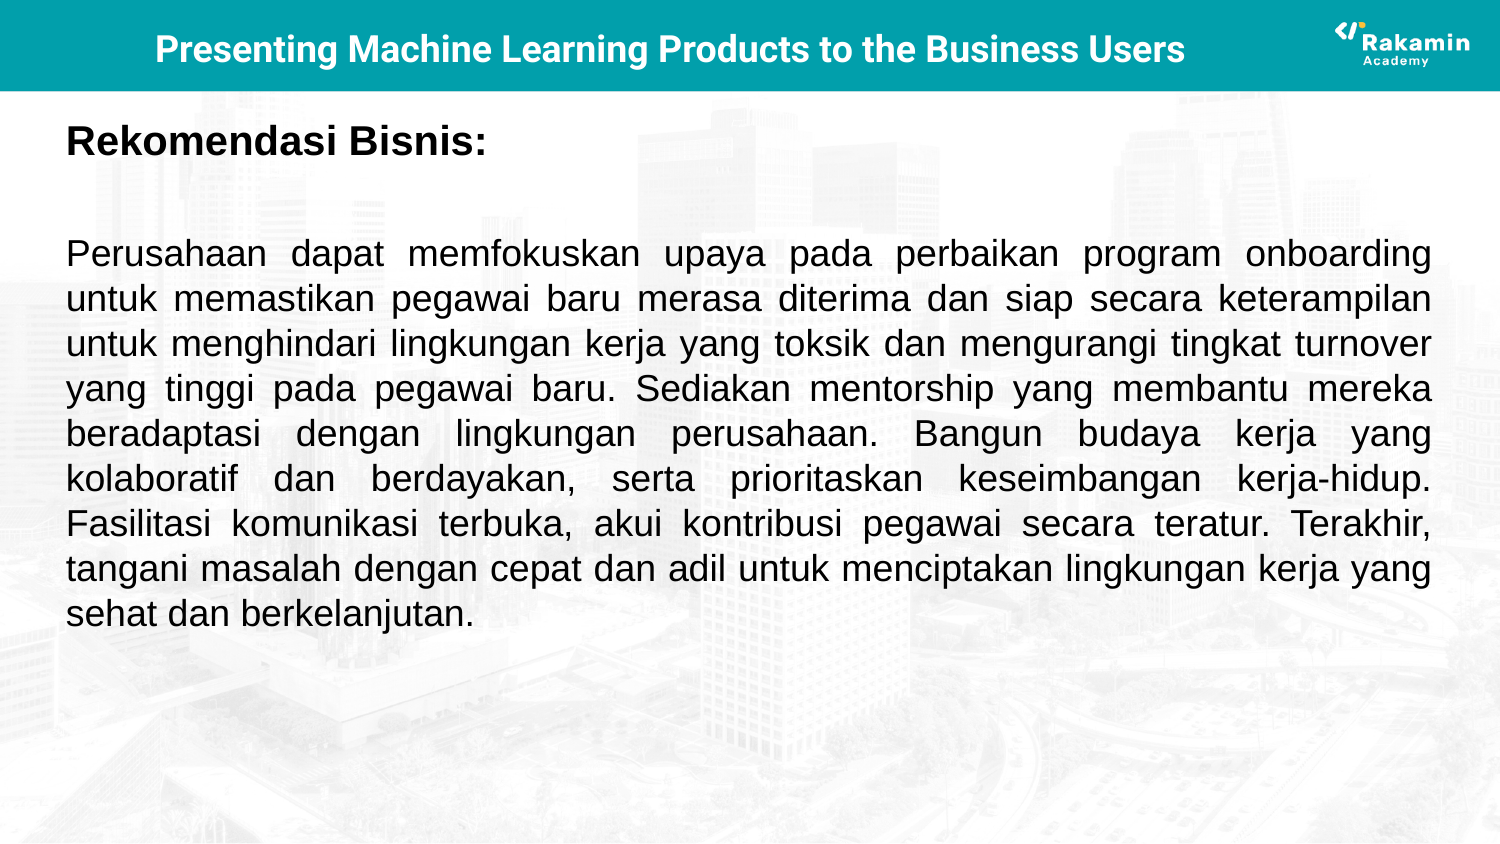

# Presenting Machine Learning Products to the Business Users
Rekomendasi Bisnis:
Perusahaan dapat memfokuskan upaya pada perbaikan program onboarding untuk memastikan pegawai baru merasa diterima dan siap secara keterampilan untuk menghindari lingkungan kerja yang toksik dan mengurangi tingkat turnover yang tinggi pada pegawai baru. Sediakan mentorship yang membantu mereka beradaptasi dengan lingkungan perusahaan. Bangun budaya kerja yang kolaboratif dan berdayakan, serta prioritaskan keseimbangan kerja-hidup. Fasilitasi komunikasi terbuka, akui kontribusi pegawai secara teratur. Terakhir, tangani masalah dengan cepat dan adil untuk menciptakan lingkungan kerja yang sehat dan berkelanjutan.